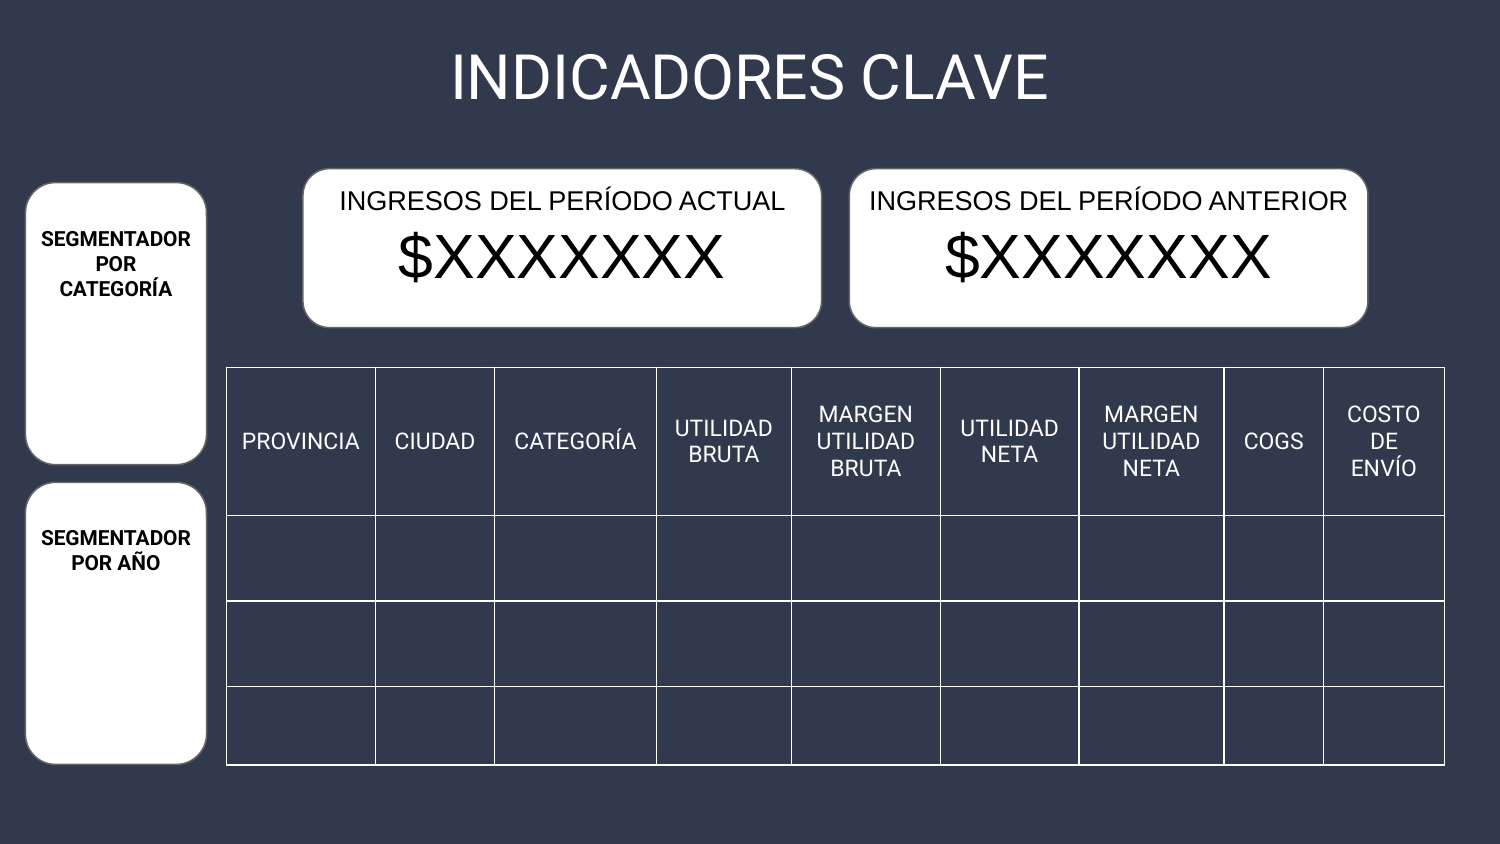

INDICADORES CLAVE

INGRESOS DEL PERÍODO ACTUAL
$XXXXXXX
INGRESOS DEL PERÍODO ANTERIOR
$XXXXXXX

SEGMENTADOR POR CATEGORÍA
| PROVINCIA | CIUDAD | CATEGORÍA | UTILIDAD BRUTA | MARGEN UTILIDAD BRUTA | UTILIDAD NETA | MARGEN UTILIDAD NETA | COGS | COSTO DE ENVÍO |
| --- | --- | --- | --- | --- | --- | --- | --- | --- |
|  |  |  |  |  |  |  |  |  |
|  |  |  |  |  |  |  |  |  |
|  |  |  |  |  |  |  |  |  |

SEGMENTADOR POR AÑO